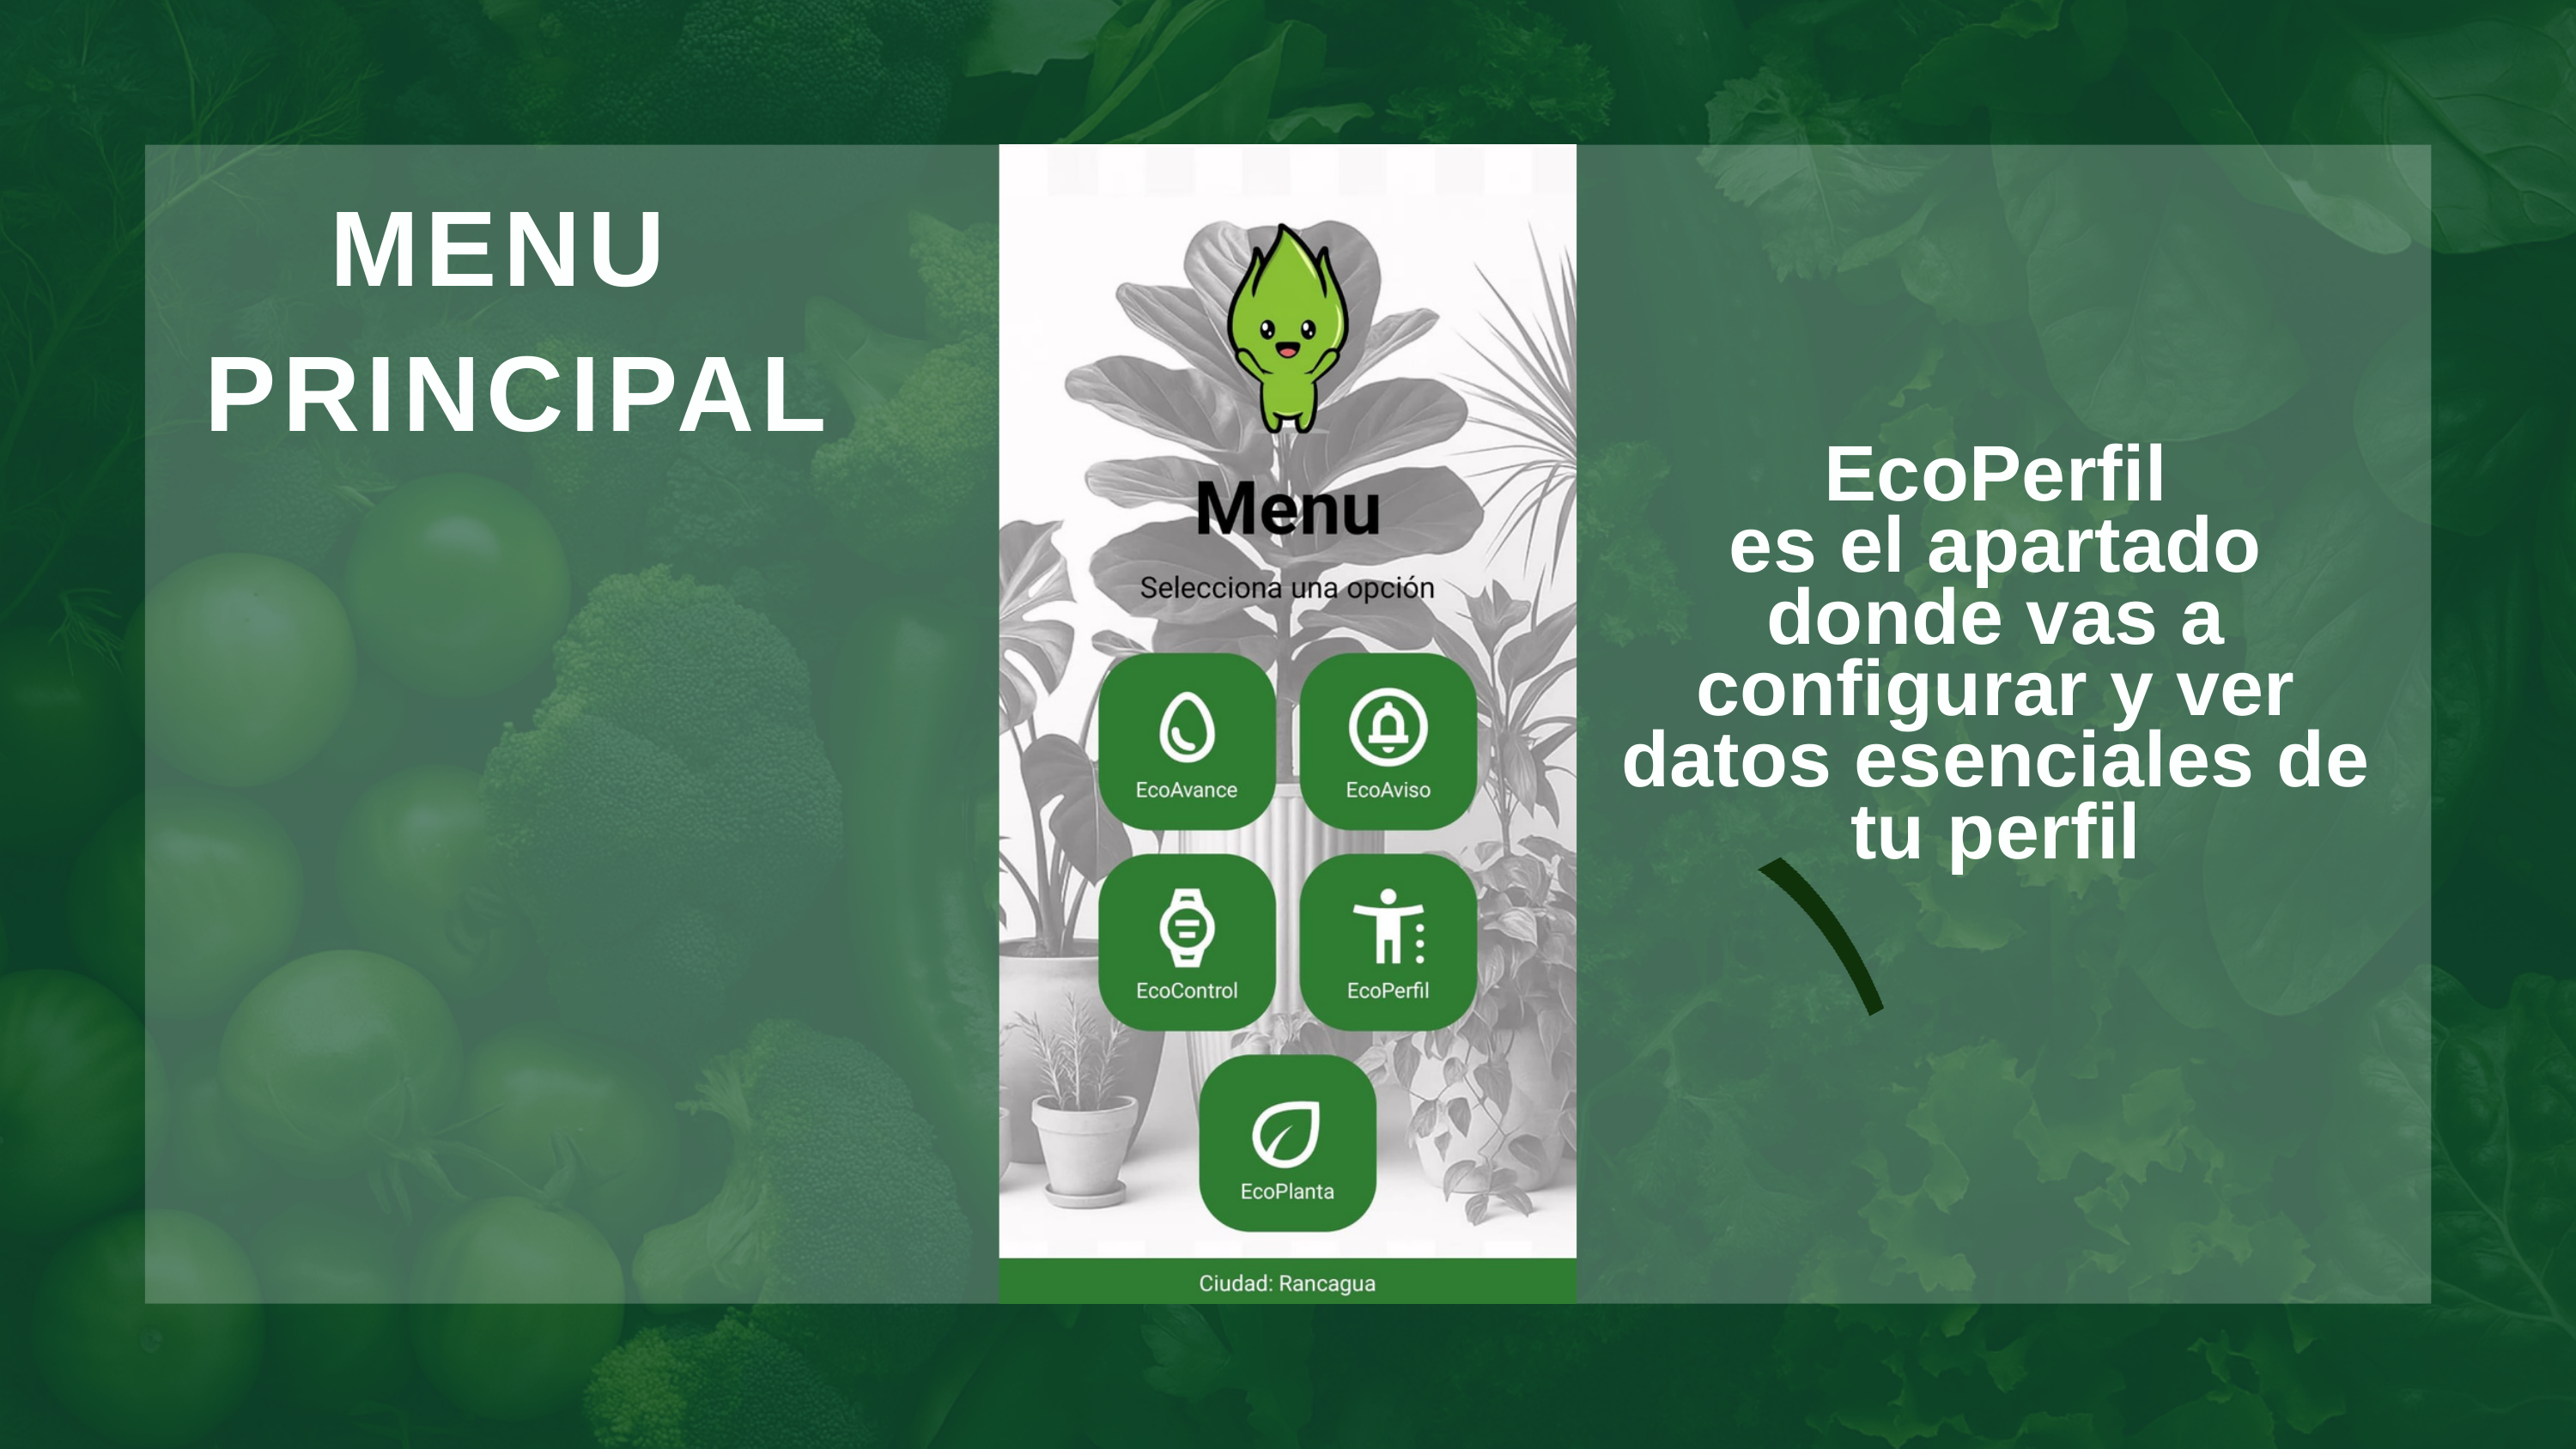

MENU
PRINCIPAL
EcoPerfil
es el apartado
donde vas a configurar y ver datos esenciales de tu perfil